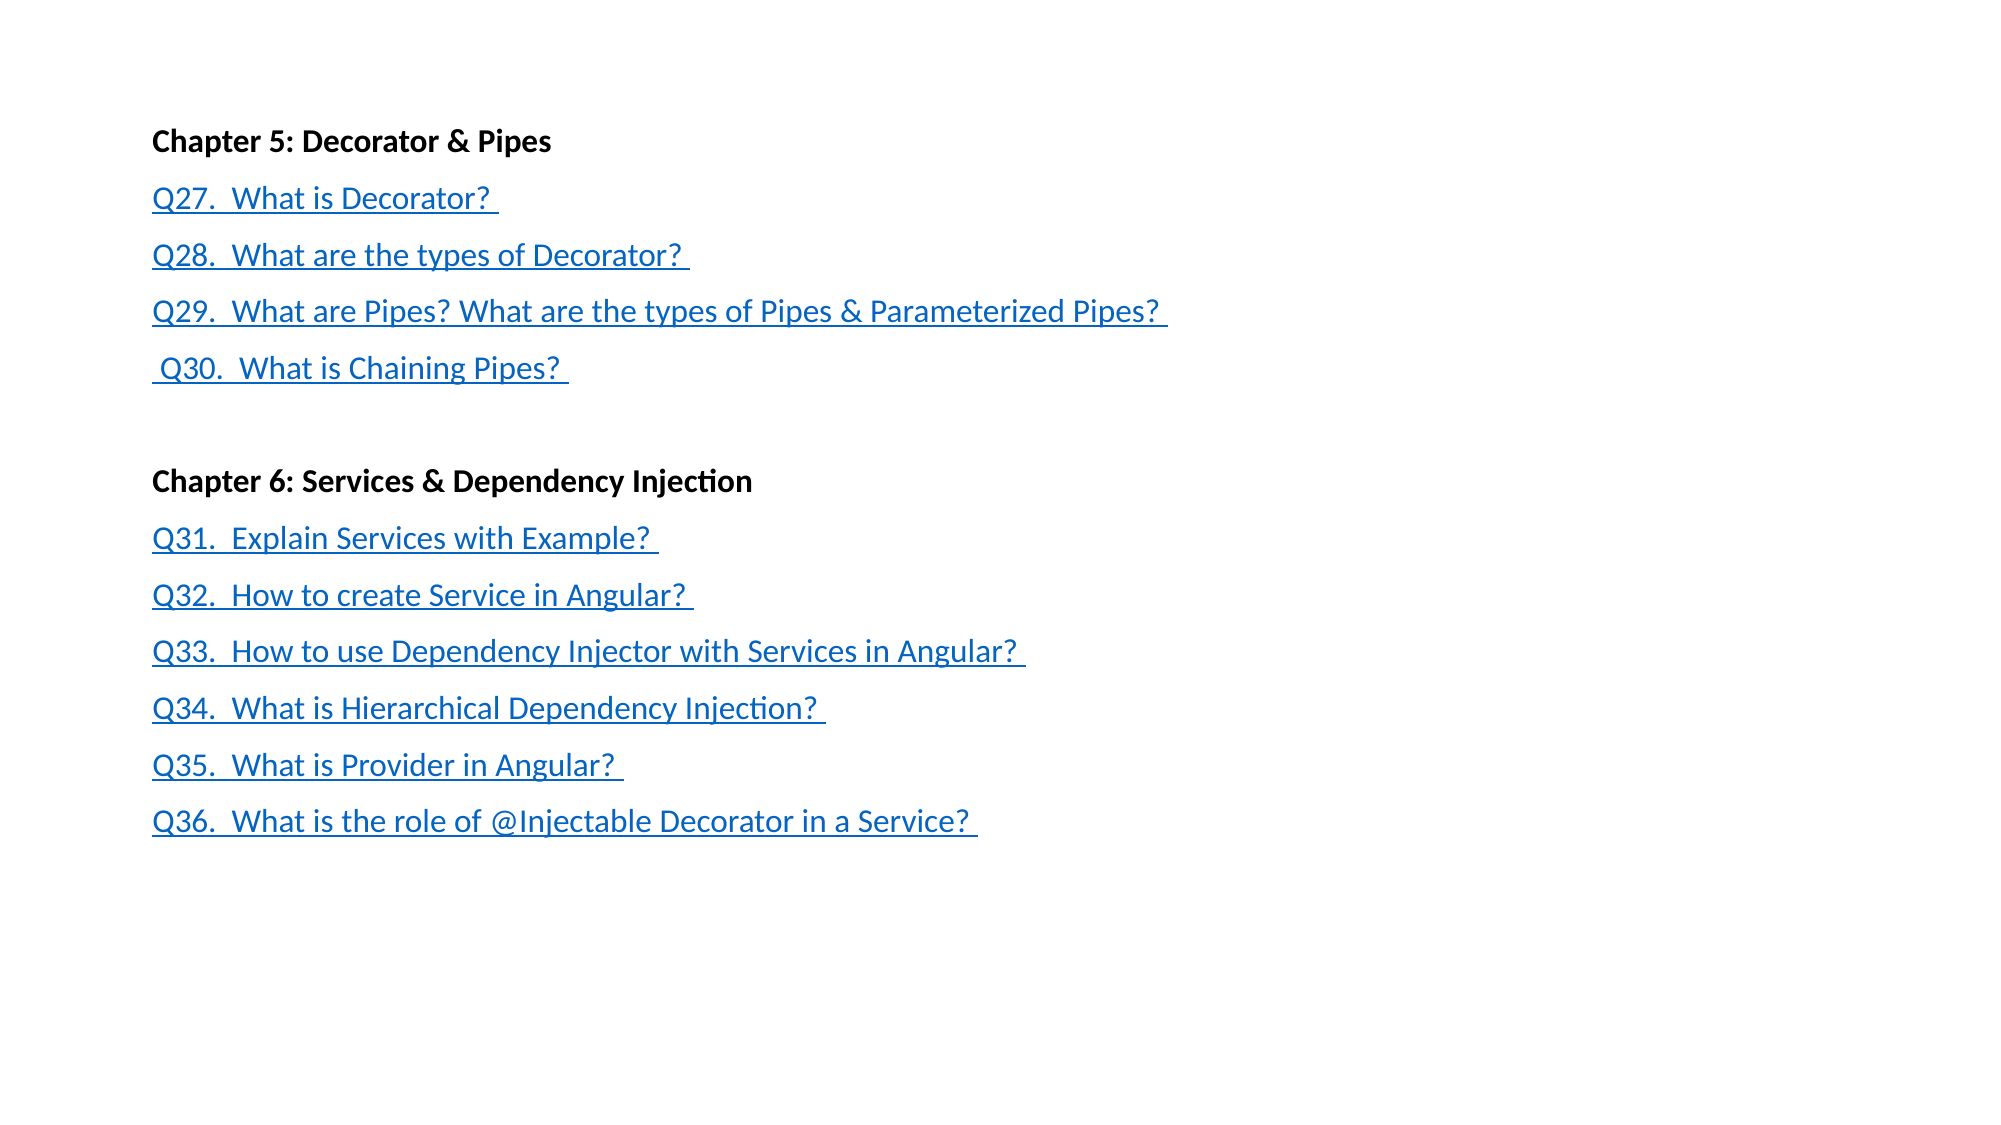

Chapter 5: Decorator & Pipes
Q27.  What is Decorator?
Q28.  What are the types of Decorator?
Q29.  What are Pipes? What are the types of Pipes & Parameterized Pipes?
 Q30.  What is Chaining Pipes?

Chapter 6: Services & Dependency Injection
Q31.  Explain Services with Example?
Q32.  How to create Service in Angular?
Q33.  How to use Dependency Injector with Services in Angular?
Q34.  What is Hierarchical Dependency Injection?
Q35.  What is Provider in Angular?
Q36.  What is the role of @Injectable Decorator in a Service?